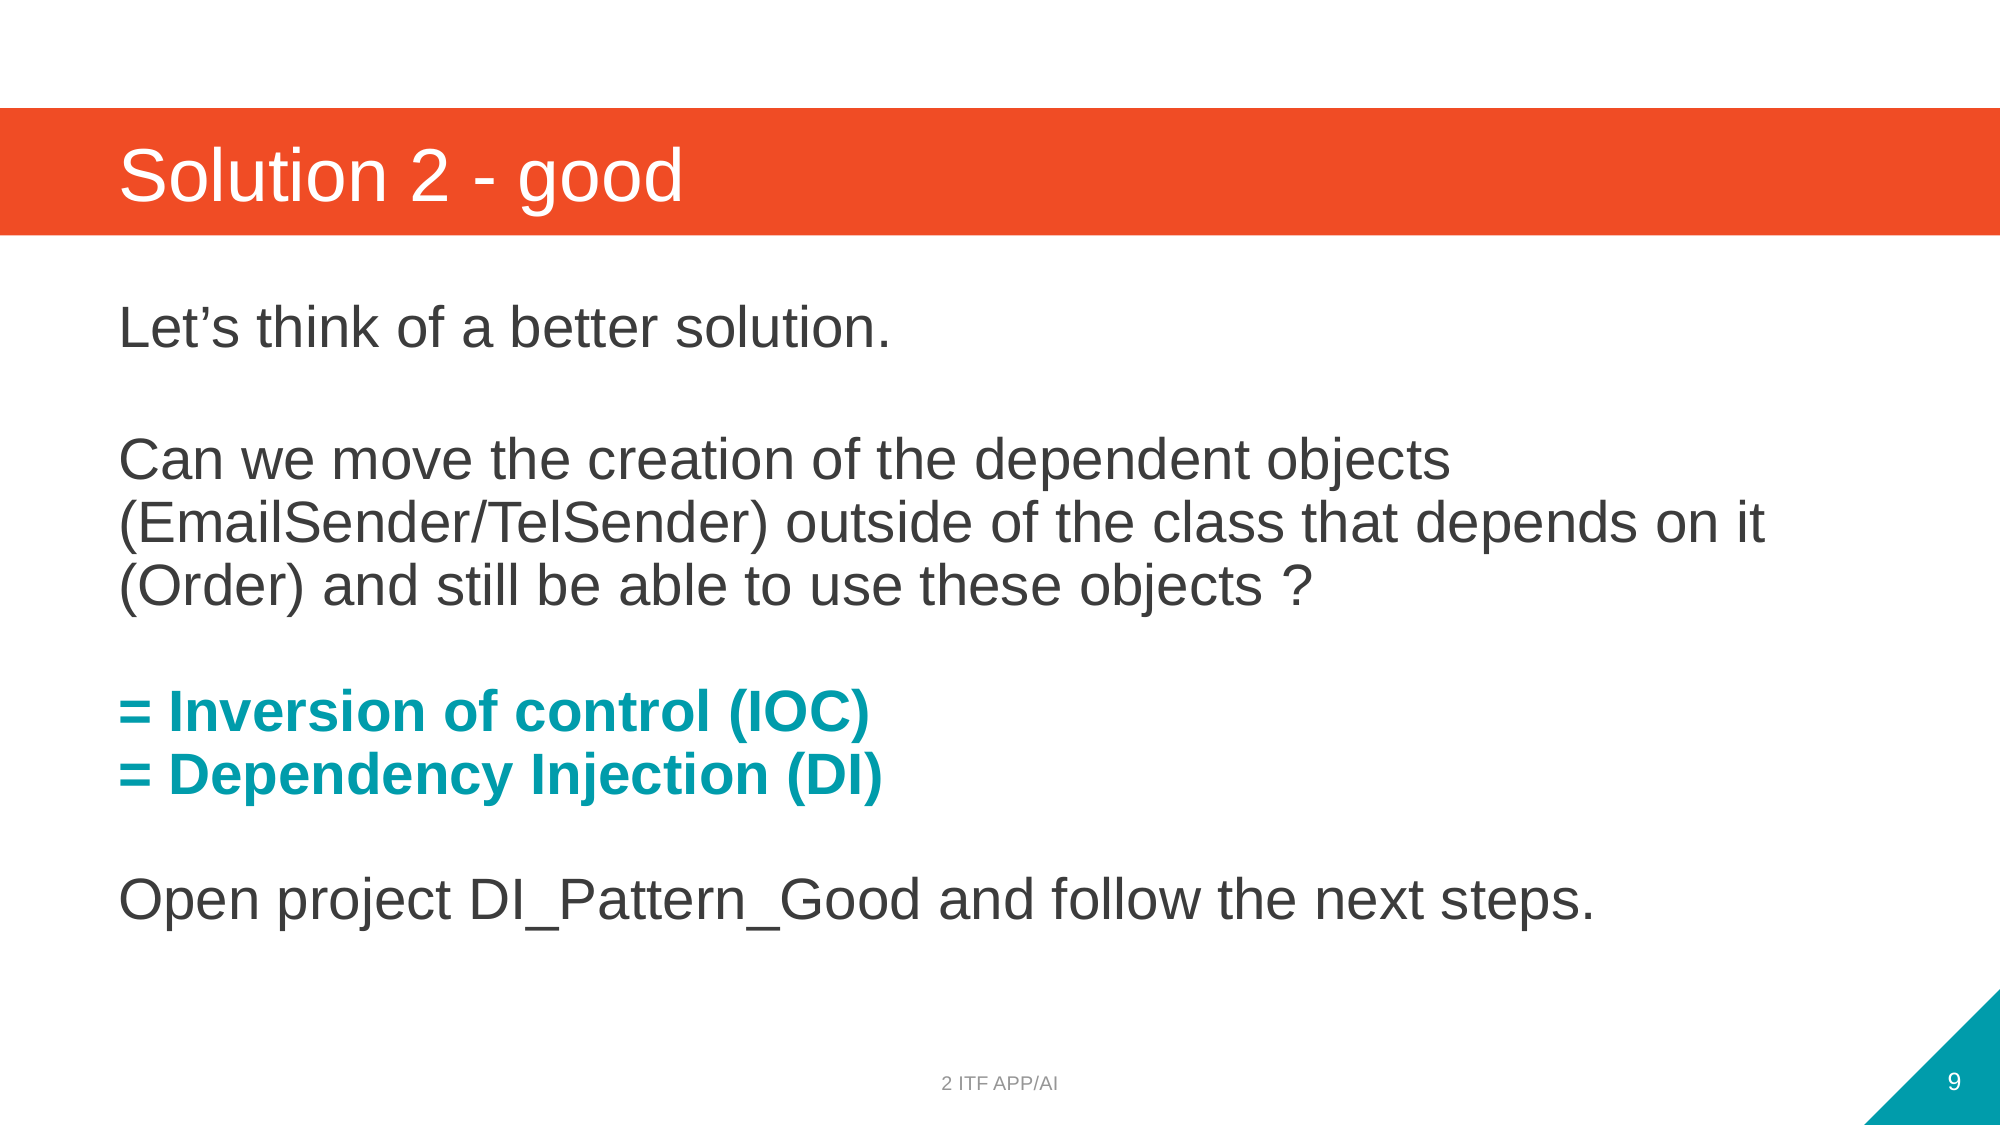

# Solution 2 - good
Let’s think of a better solution.
Can we move the creation of the dependent objects (EmailSender/TelSender) outside of the class that depends on it (Order) and still be able to use these objects ?

= Inversion of control (IOC)
= Dependency Injection (DI)

Open project DI_Pattern_Good and follow the next steps.
9
2 ITF APP/AI